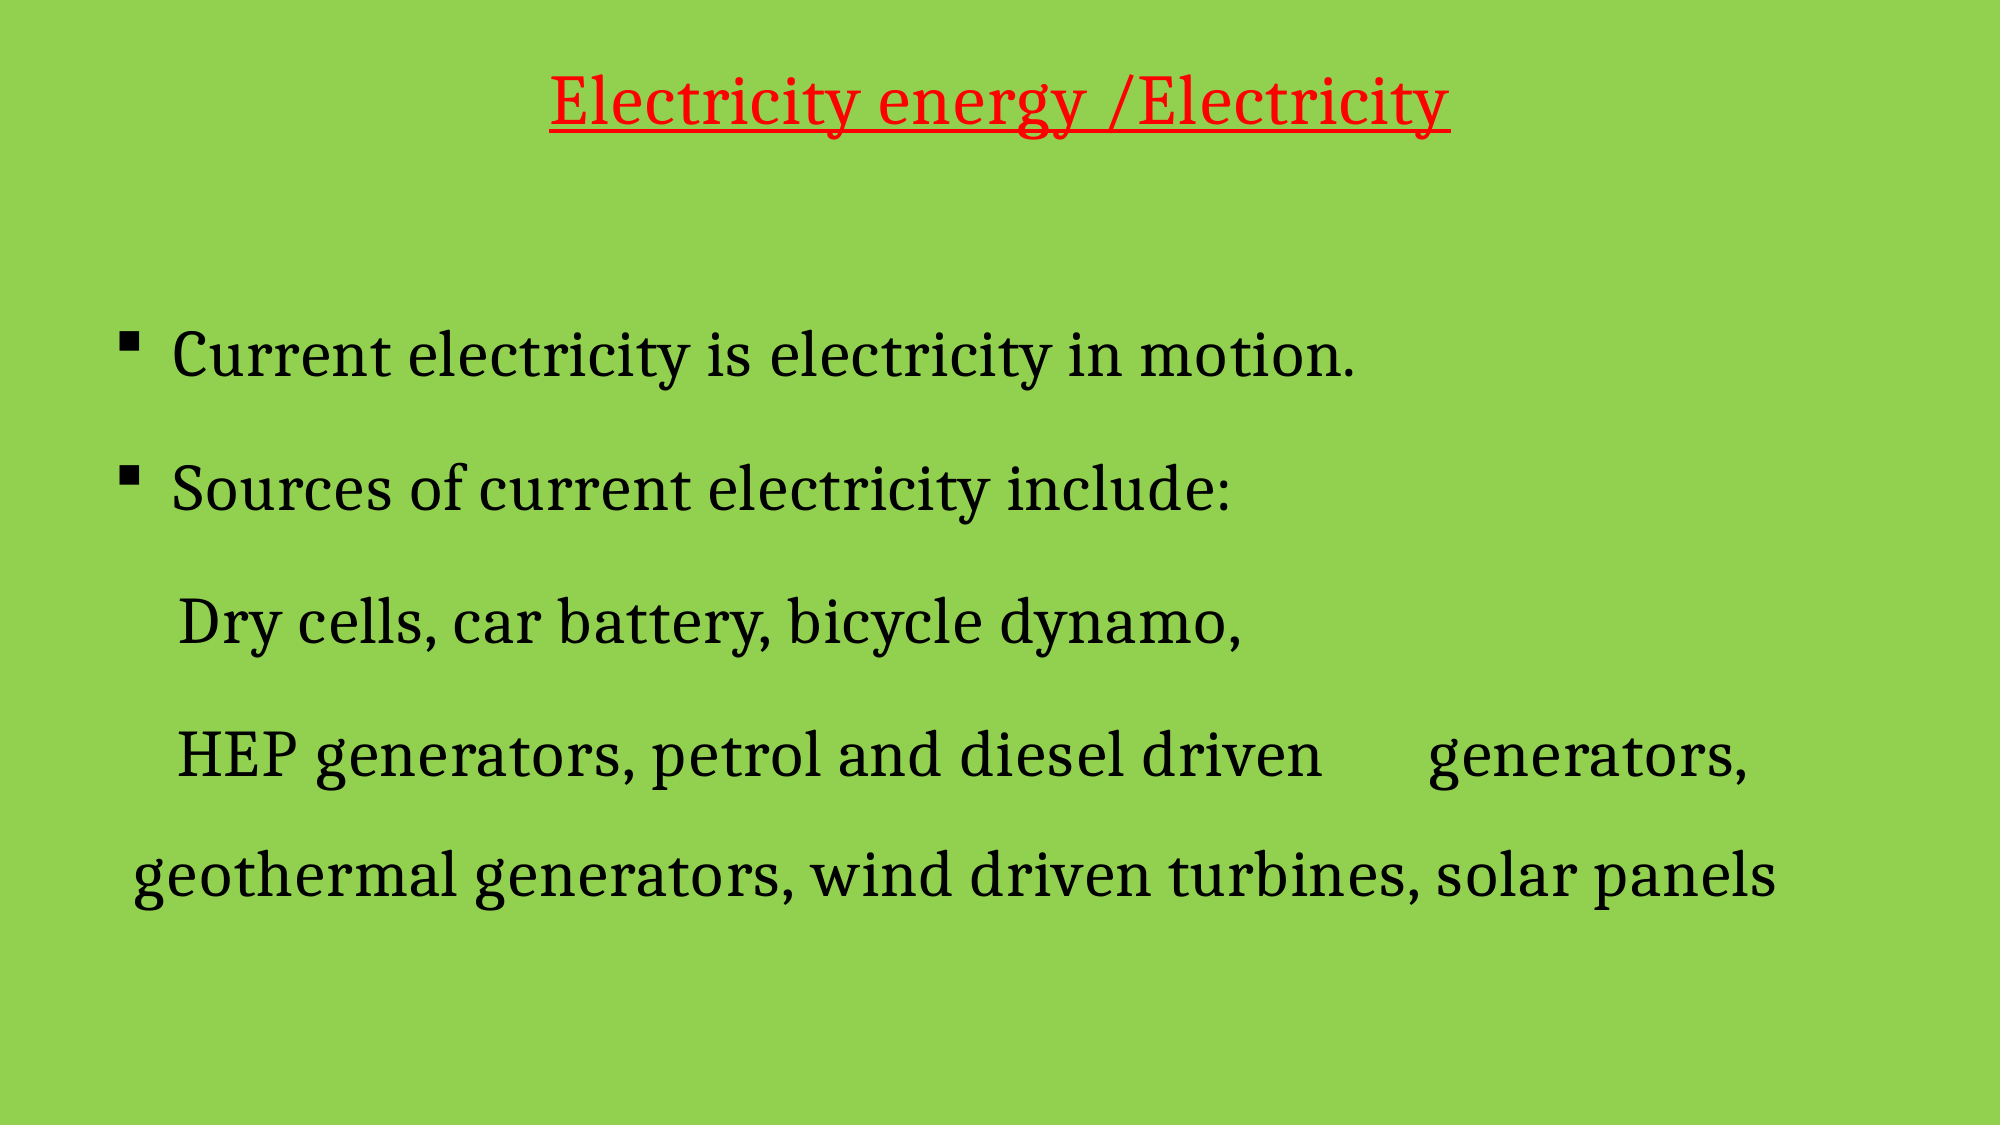

# Electricity energy /Electricity
Current electricity is electricity in motion.
Sources of current electricity include:
   Dry cells, car battery, bicycle dynamo,
   HEP generators, petrol and diesel driven       generators, geothermal generators, wind driven turbines, solar panels